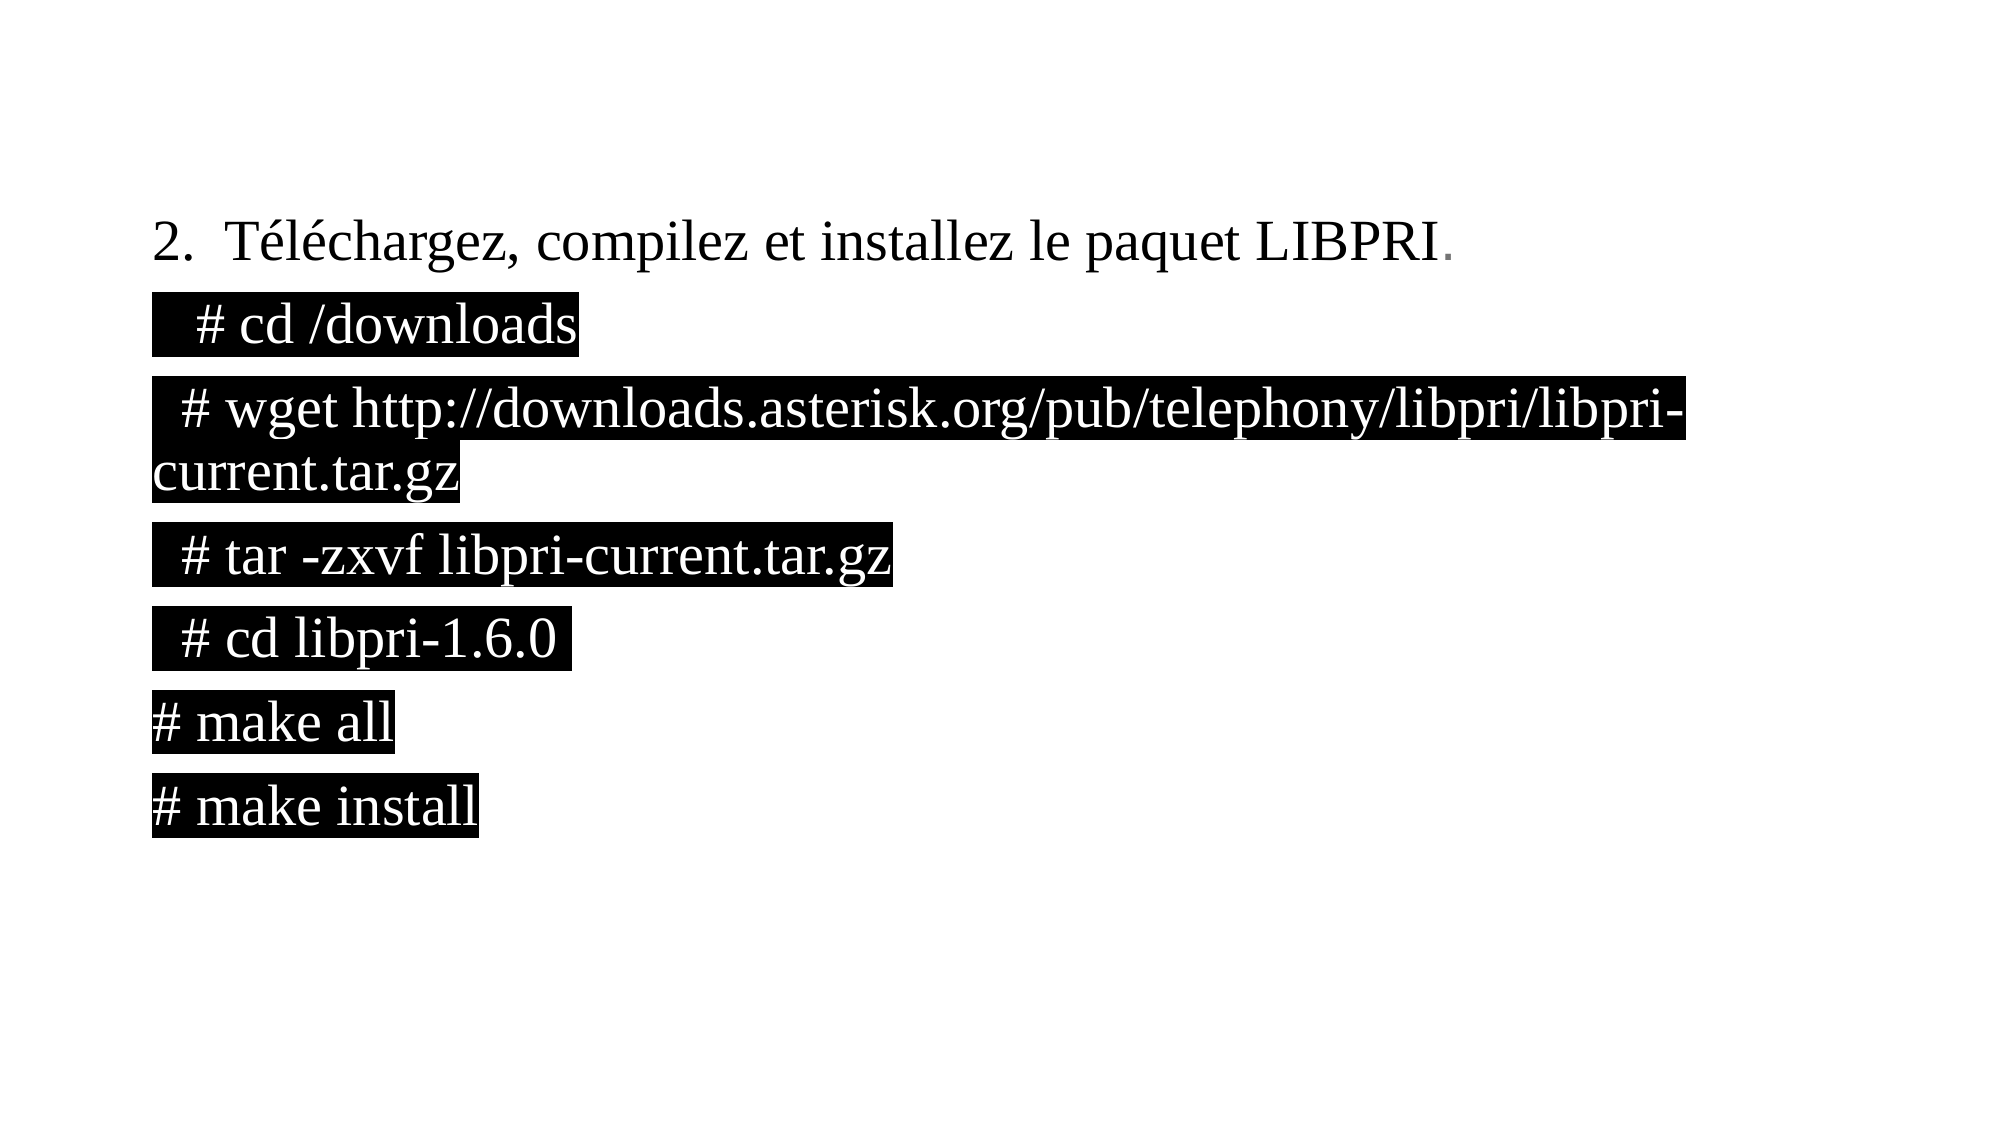

2.  Téléchargez, compilez et installez le paquet LIBPRI.
   # cd /downloads
  # wget http://downloads.asterisk.org/pub/telephony/libpri/libpri-current.tar.gz
  # tar -zxvf libpri-current.tar.gz
  # cd libpri-1.6.0
# make all
# make install